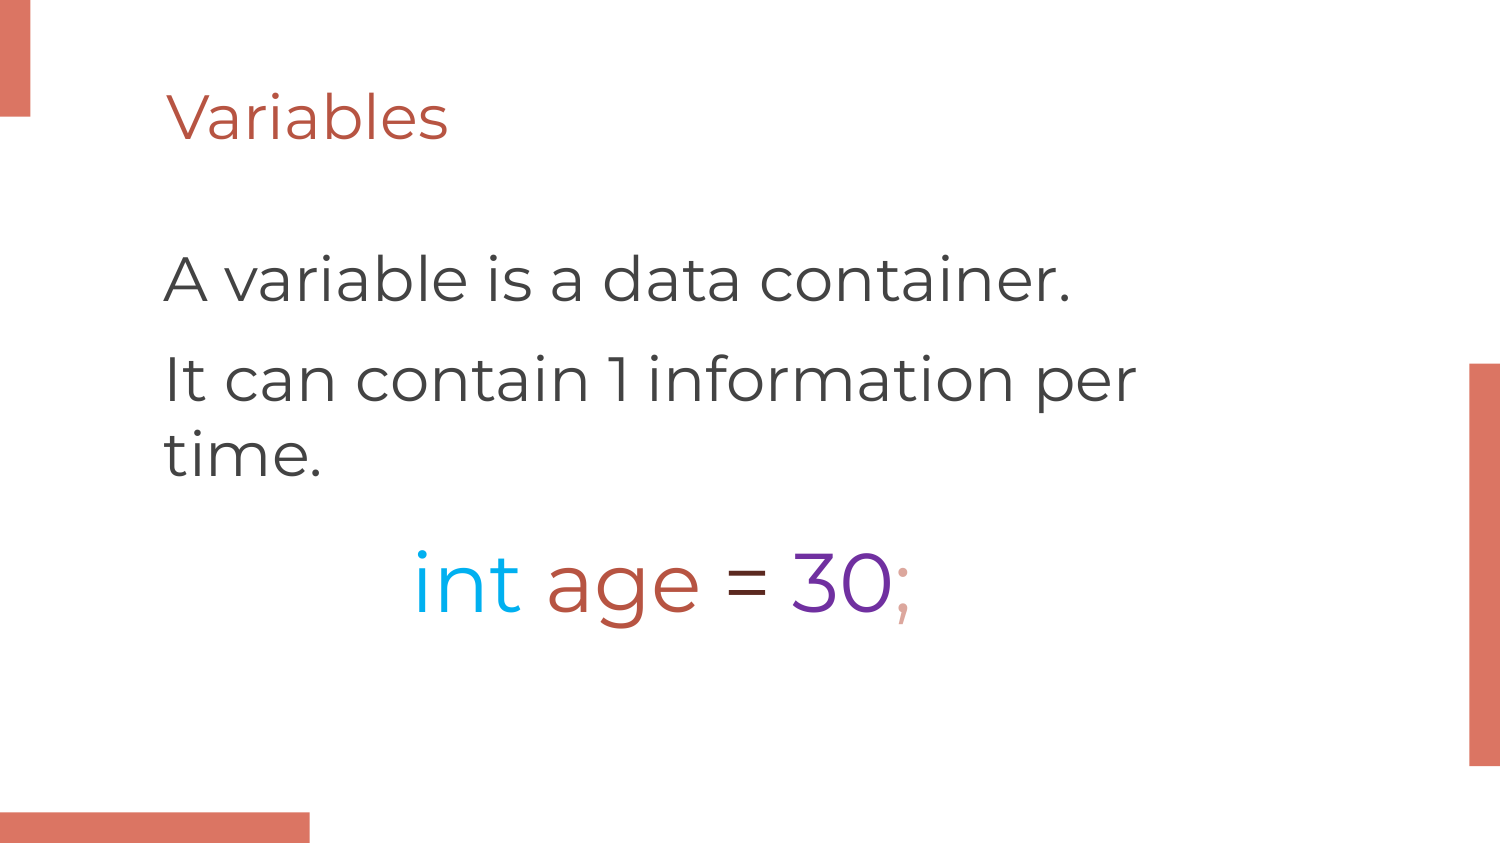

Variables
A variable is a data container.
It can contain 1 information per time.
int age = 30;